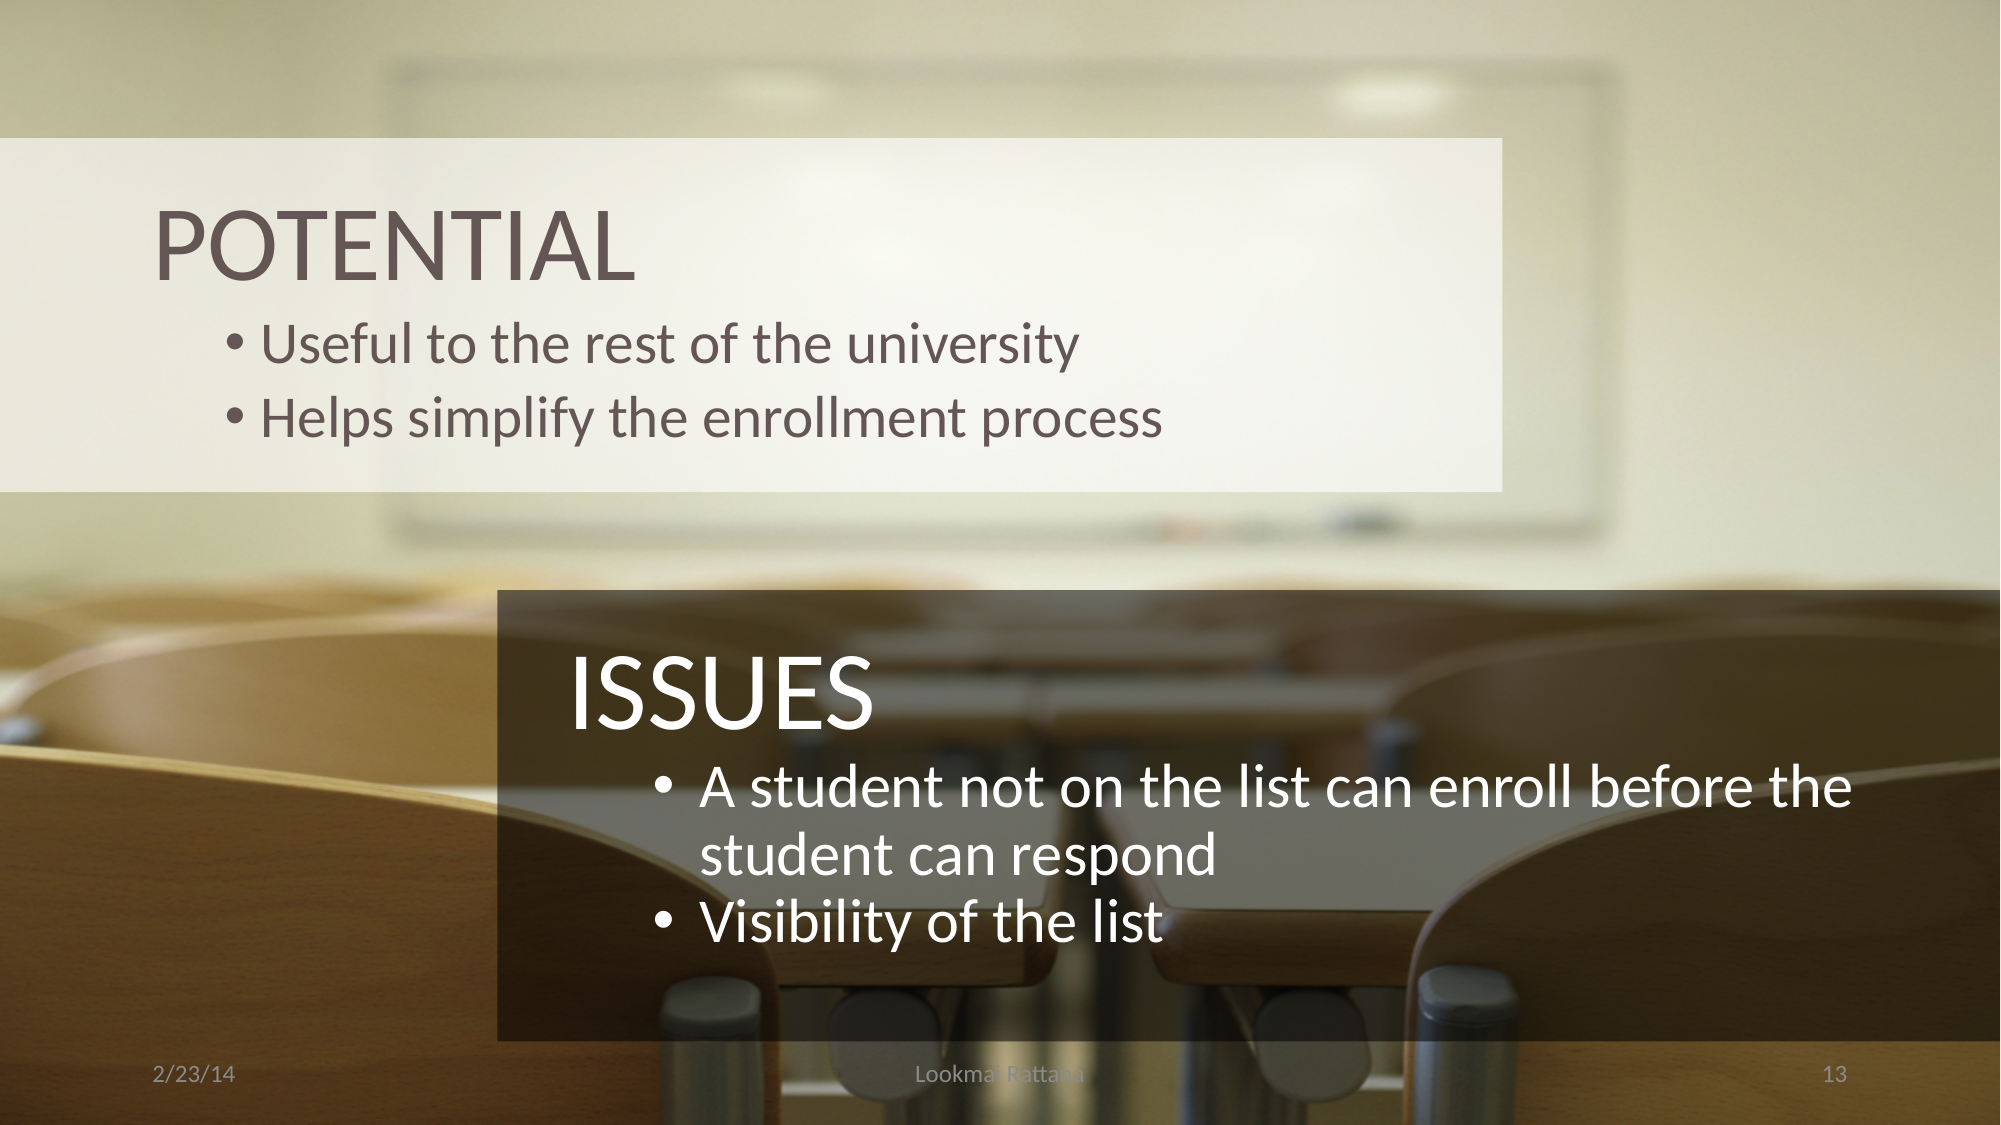

POTENTIAL
Useful to the rest of the university
Helps simplify the enrollment process

ISSUES
A student not on the list can enroll before the student can respond
Visibility of the list

2/23/14
Lookmai Rattana
13